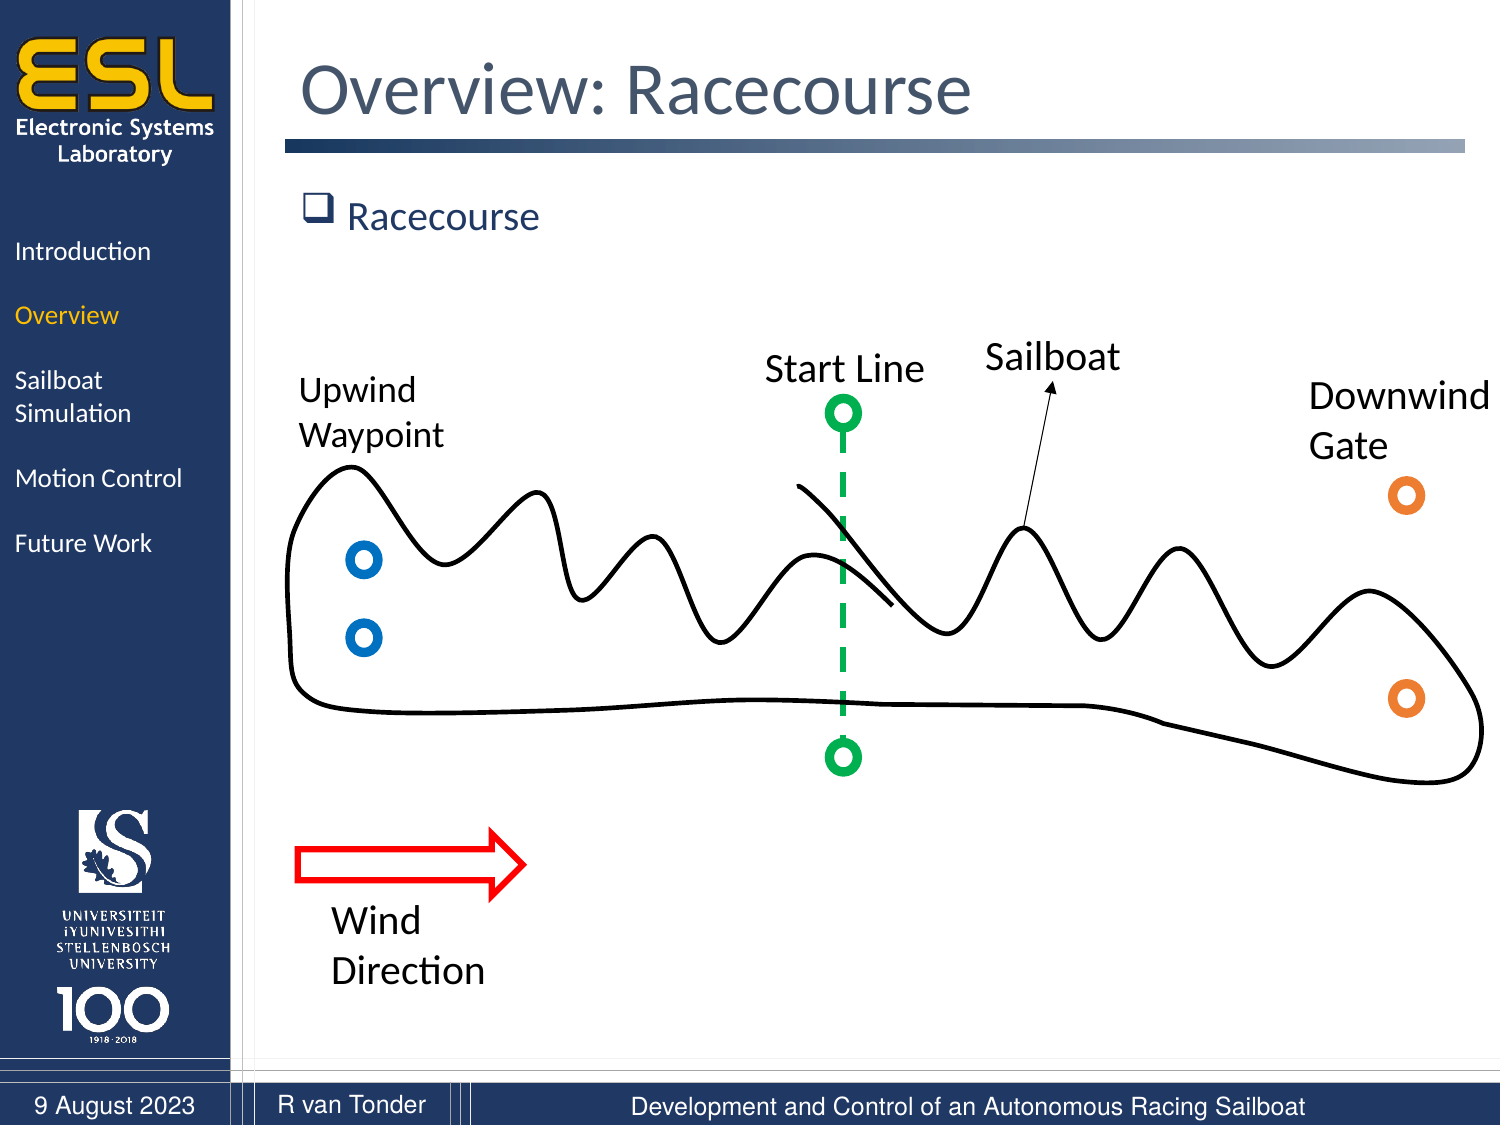

Overview: Racecourse
Racecourse
Introduction

Overview

Sailboat Simulation

Motion Control

Future Work
Sailboat
Start Line
Upwind Waypoint
Downwind Gate

Wind Direction